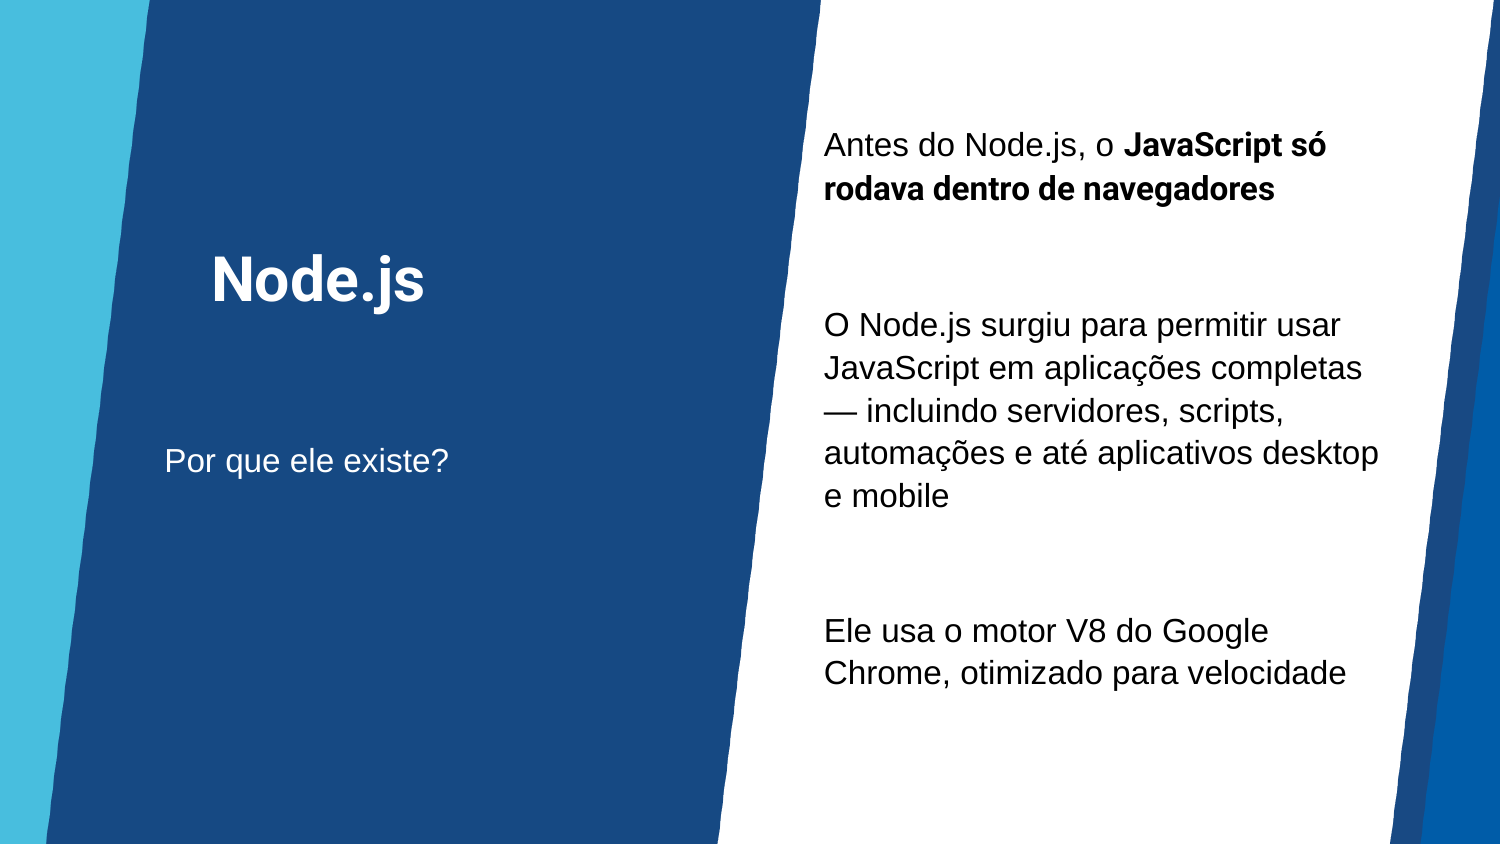

Antes do Node.js, o JavaScript só rodava dentro de navegadores

O Node.js surgiu para permitir usar JavaScript em aplicações completas — incluindo servidores, scripts, automações e até aplicativos desktop e mobile

Ele usa o motor V8 do Google Chrome, otimizado para velocidade
# Node.js
Por que ele existe?